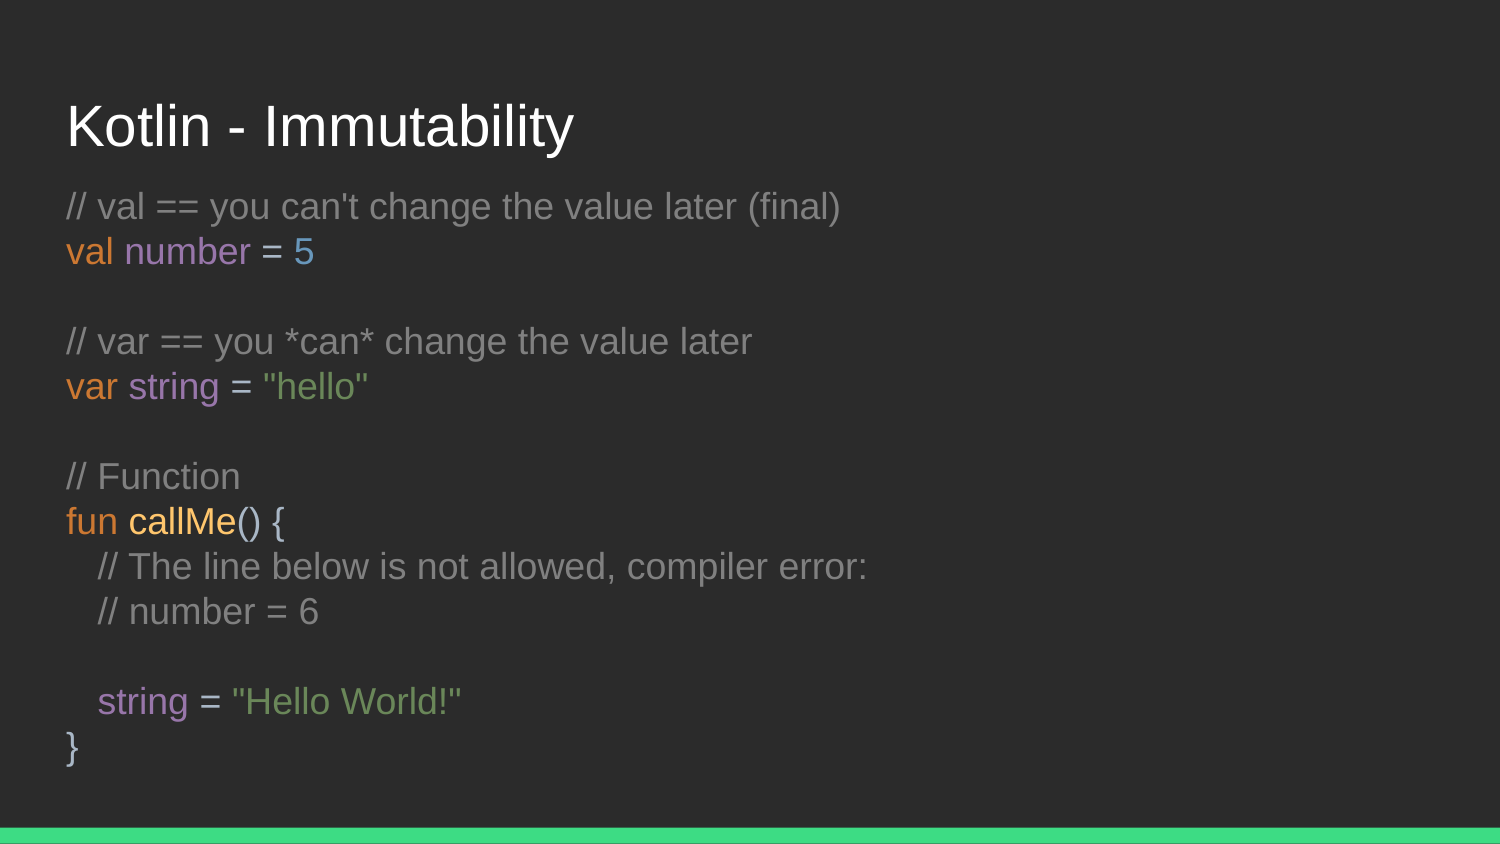

# Kotlin - Immutability
// val == you can't change the value later (final)
val number = 5

// var == you *can* change the value later
var string = "hello"

// Function
fun callMe() {
   // The line below is not allowed, compiler error:
   // number = 6

   string = "Hello World!"
}